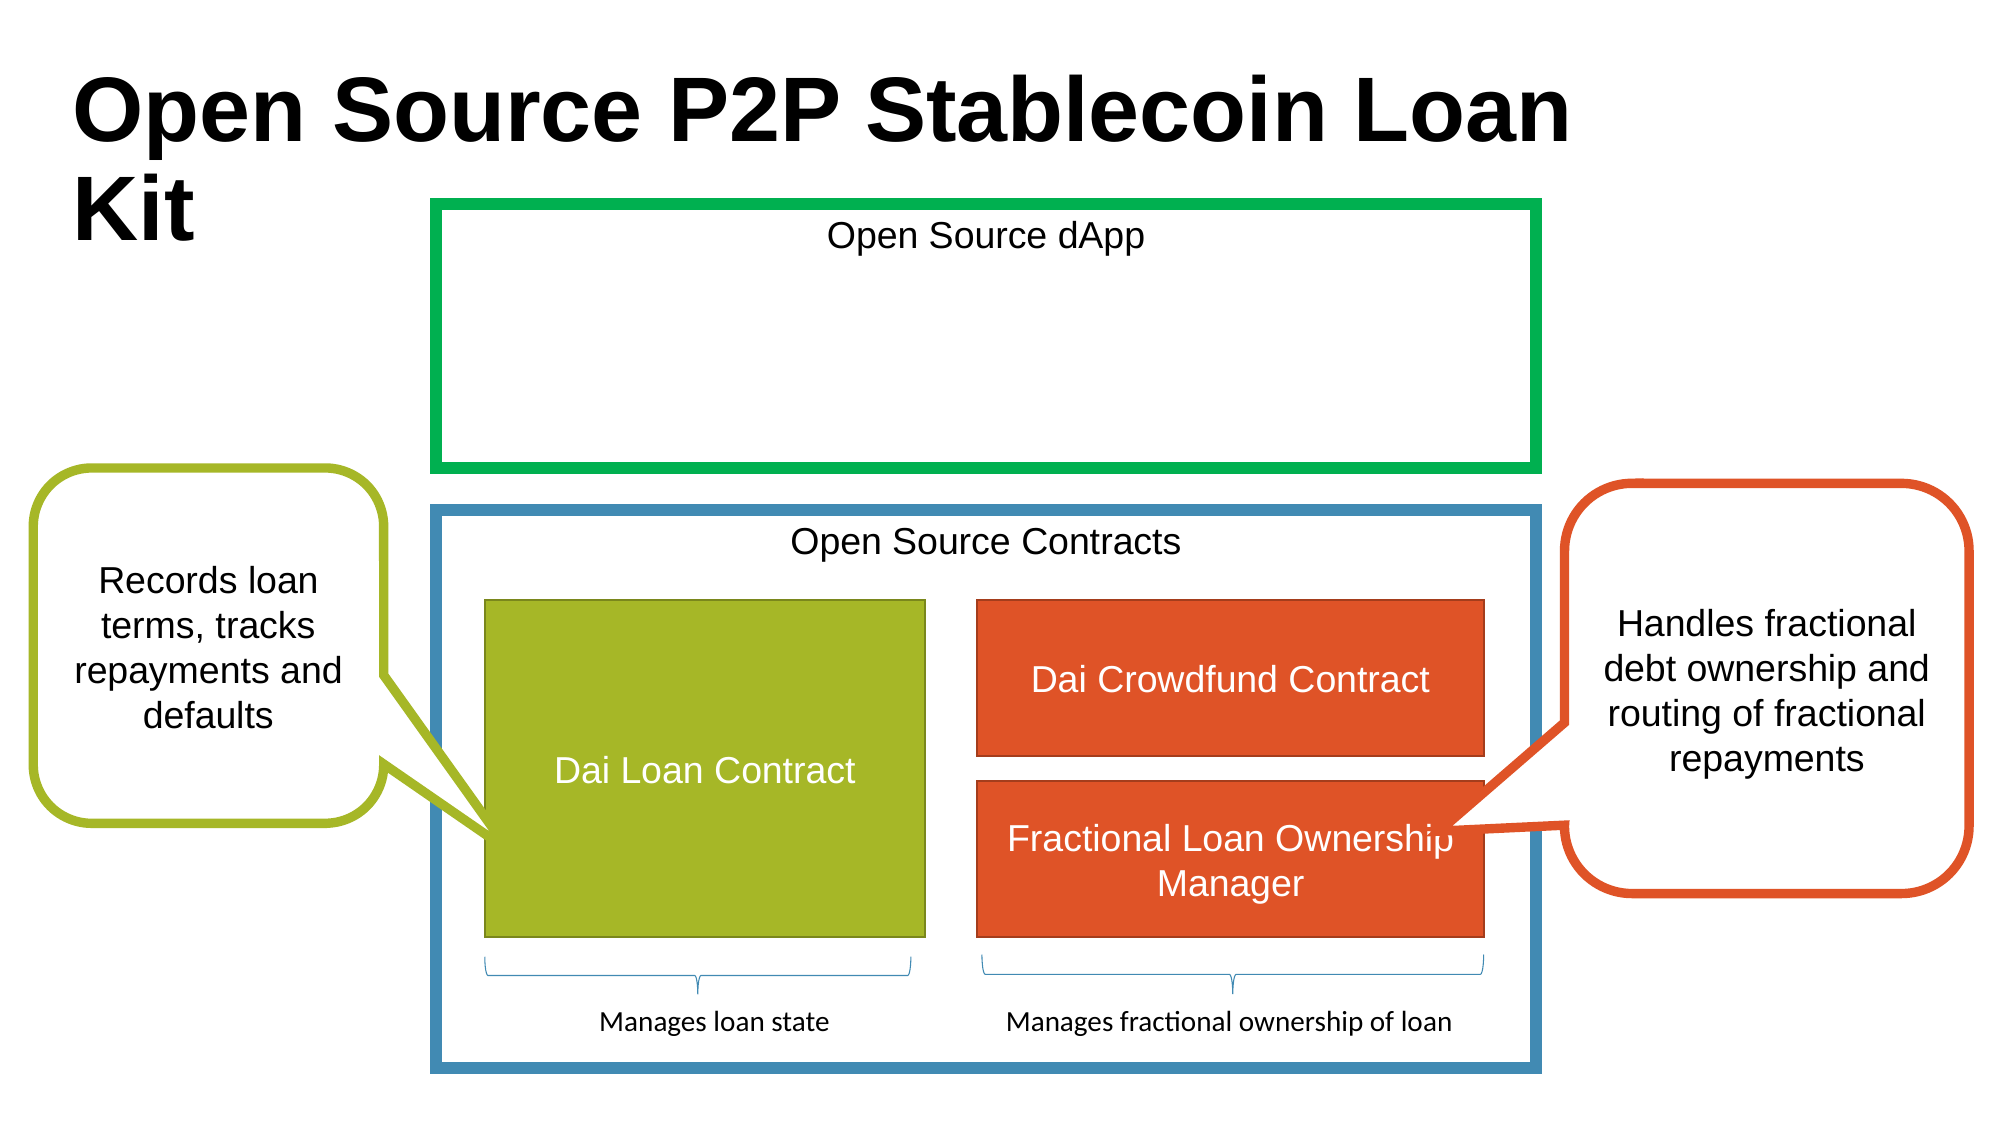

Open Source P2P Stablecoin Loan Kit
Open Source dApp
Records loan terms, tracks repayments and defaults
Handles fractional debt ownership and routing of fractional repayments
Open Source Contracts
Dai Loan Contract
Dai Crowdfund Contract

Fractional Loan Ownership Manager
Manages loan state
Manages fractional ownership of loan